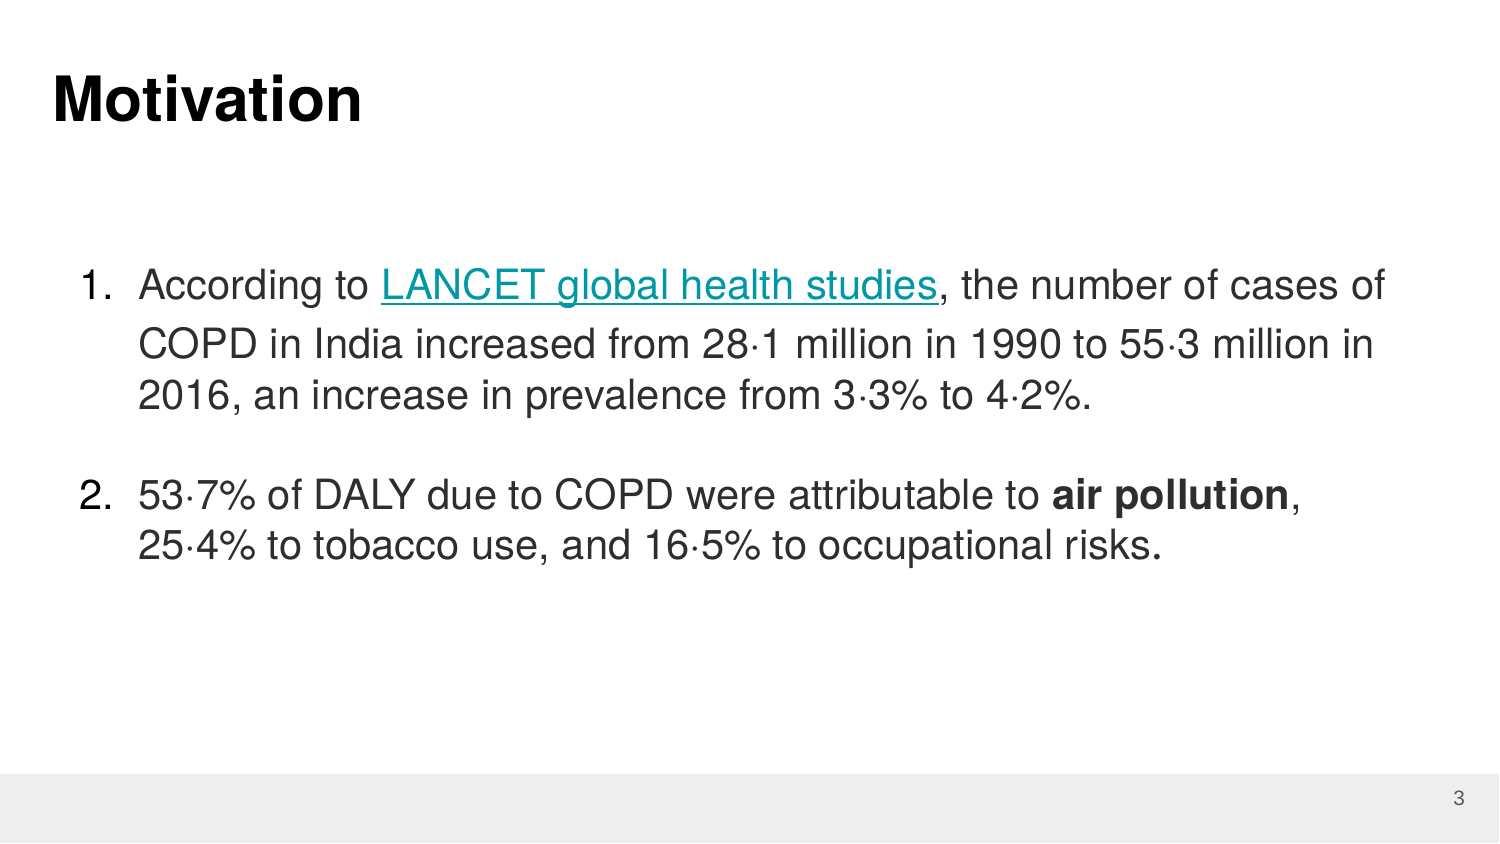

Motivation
According to LANCET global health studies, the number of cases of COPD in India increased from 28·1 million in 1990 to 55·3 million in 2016, an increase in prevalence from 3·3% to 4·2%.

53·7% of DALY due to COPD were attributable to air pollution, 25·4% to tobacco use, and 16·5% to occupational risks.
3